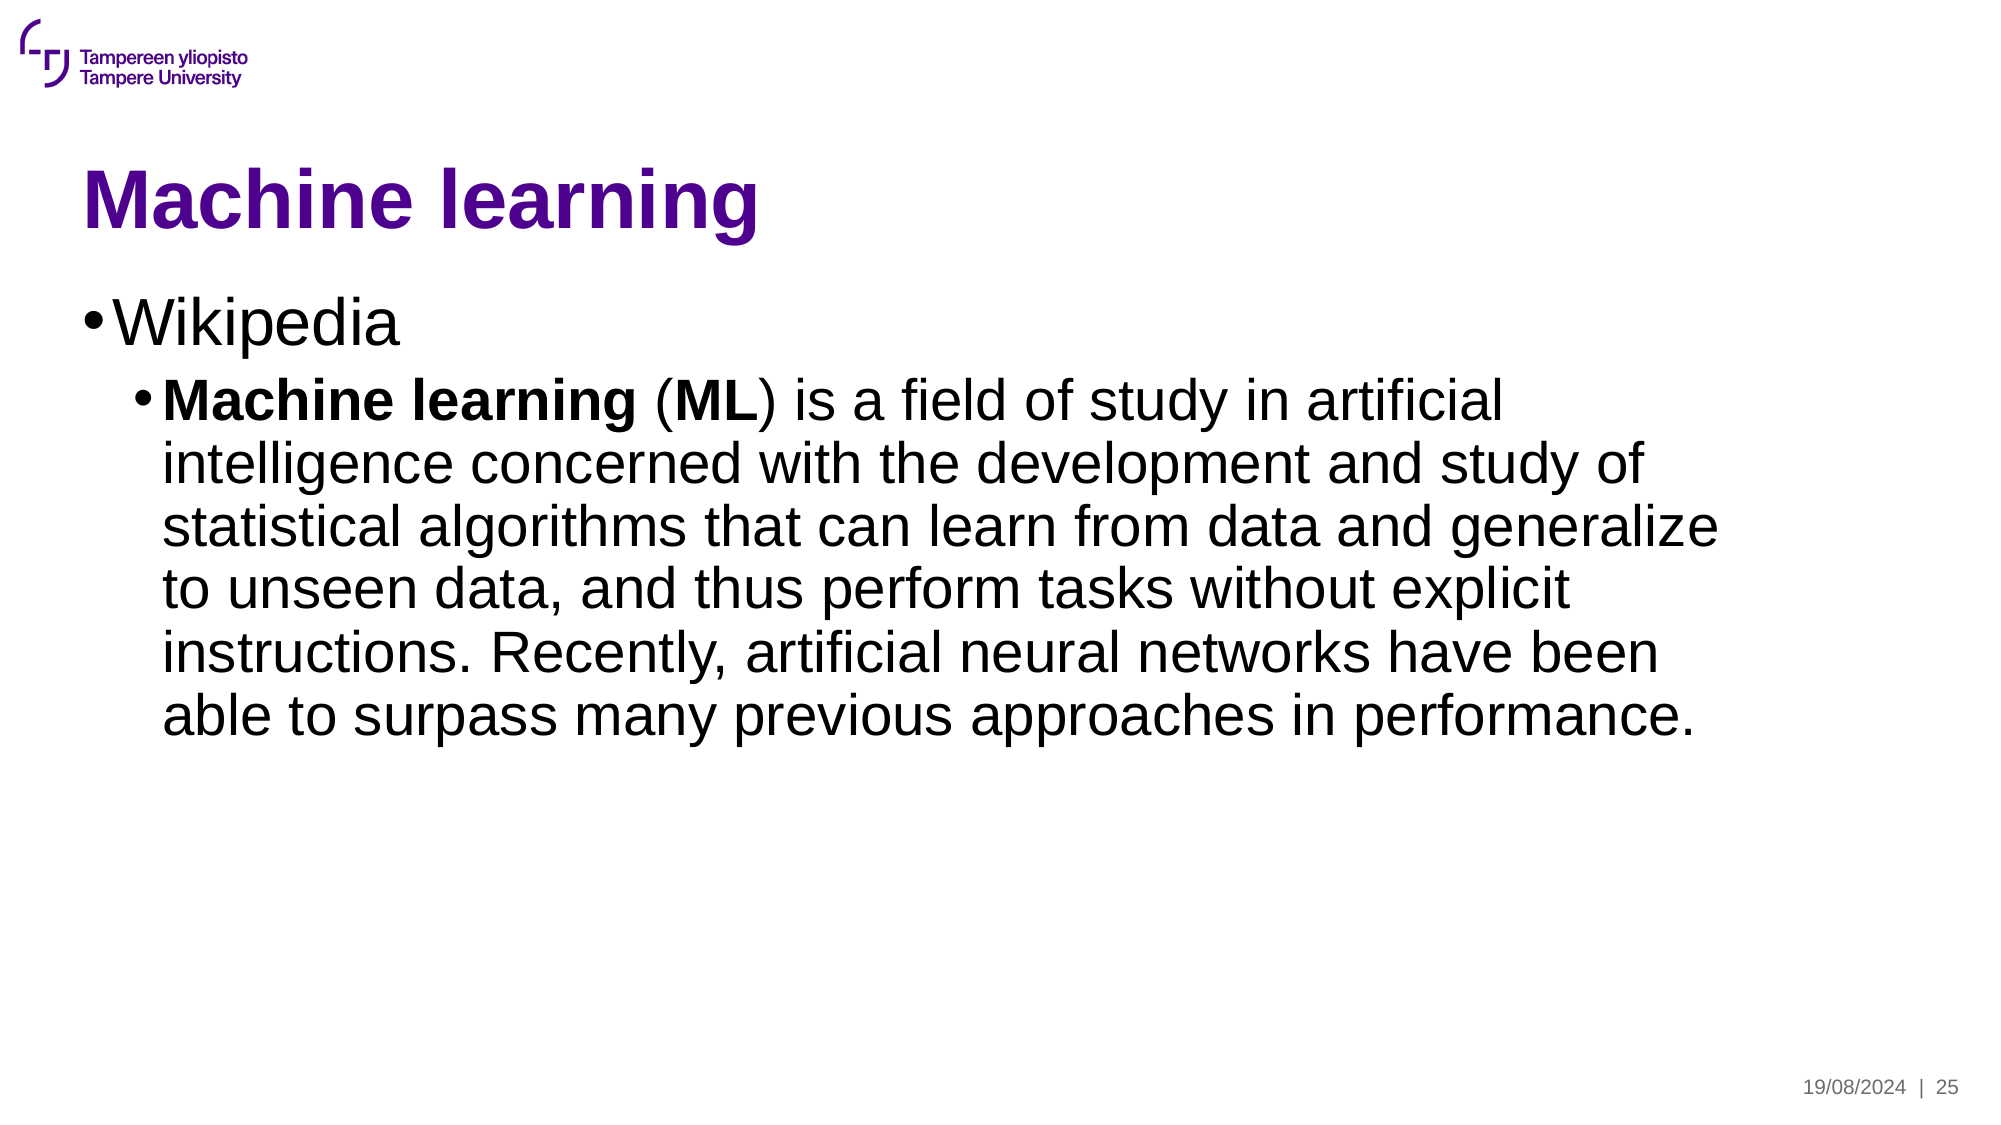

# Machine learning
Wikipedia
Machine learning (ML) is a field of study in artificial intelligence concerned with the development and study of statistical algorithms that can learn from data and generalize to unseen data, and thus perform tasks without explicit instructions. Recently, artificial neural networks have been able to surpass many previous approaches in performance.

19/08/2024
|  25